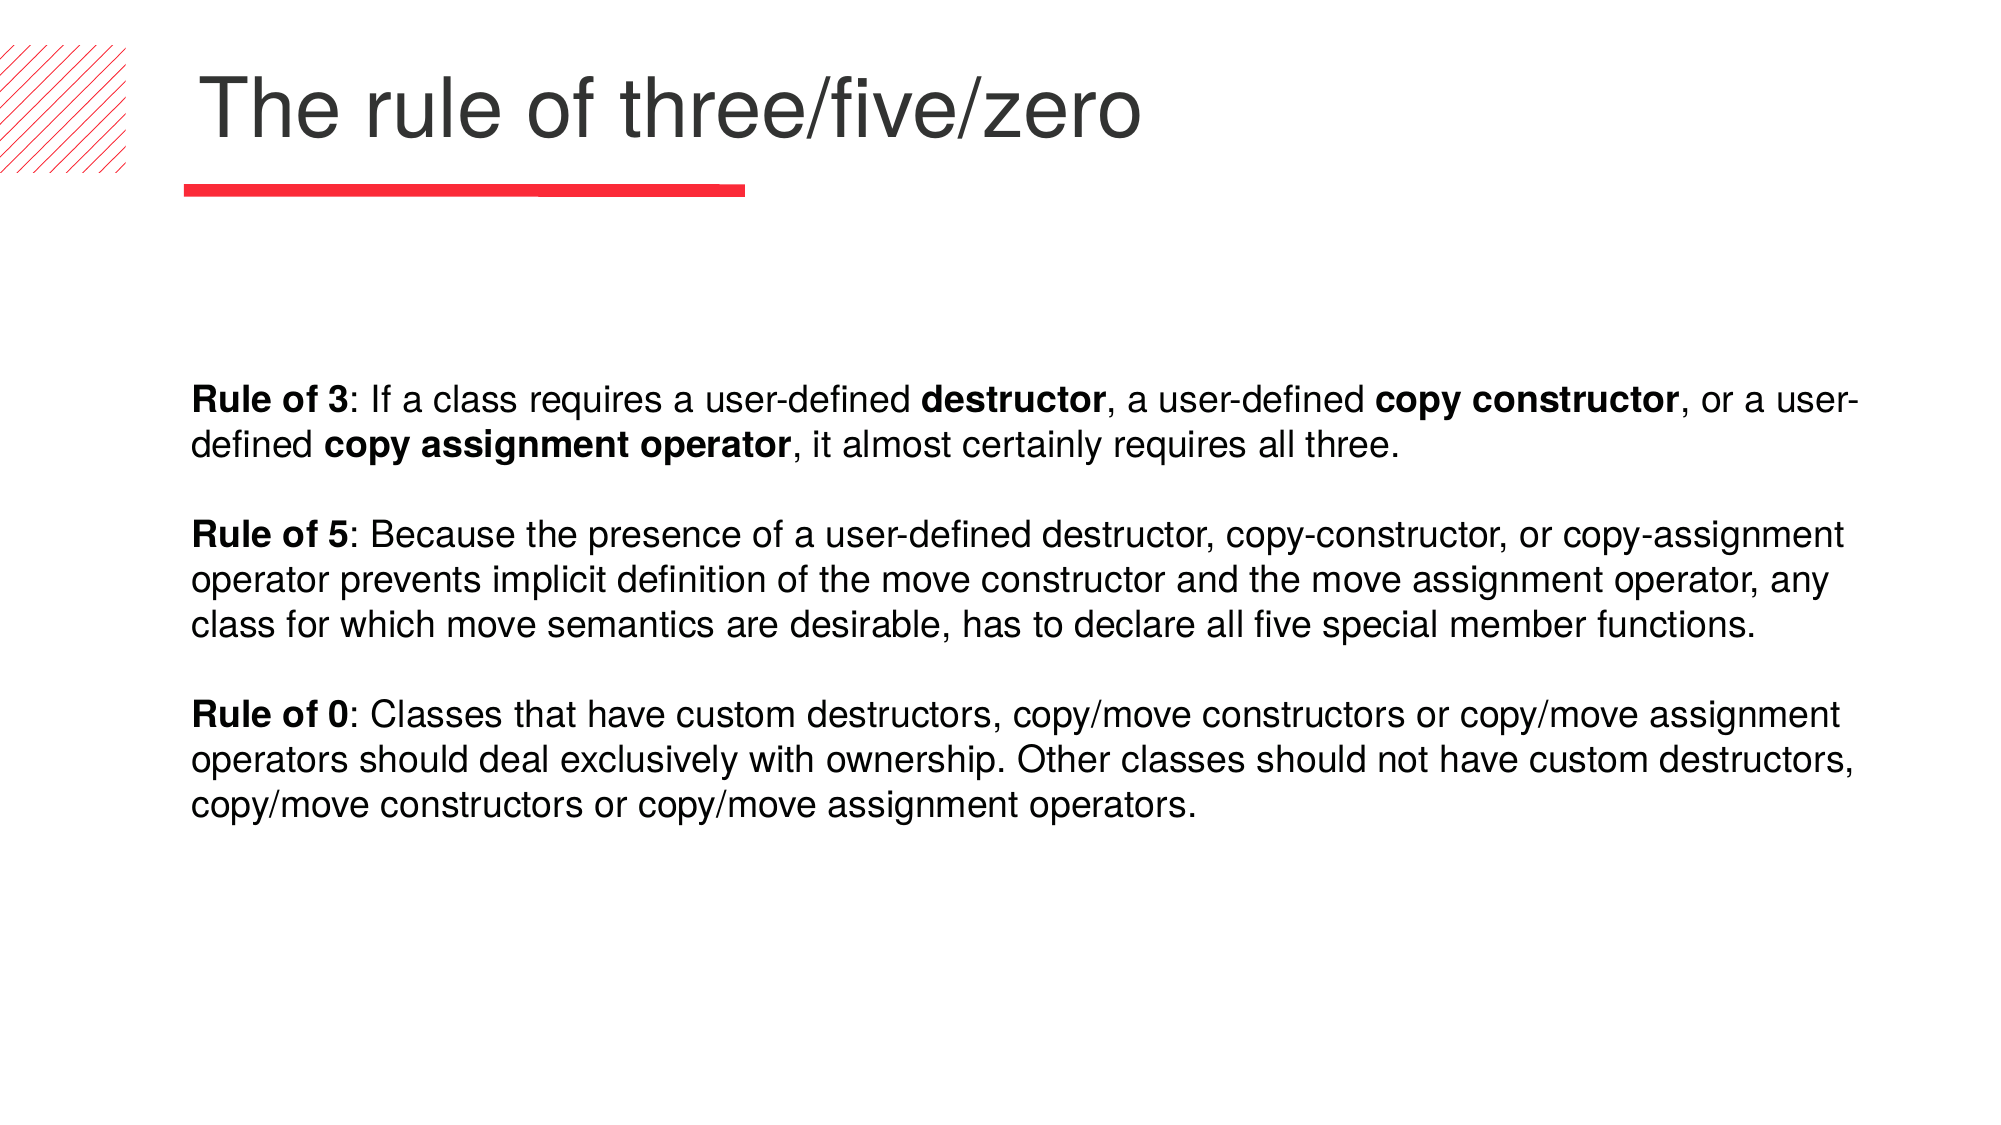

The rule of three/five/zero
Rule of 3: If a class requires a user-defined destructor, a user-defined copy constructor, or a user-defined copy assignment operator, it almost certainly requires all three.

Rule of 5: Because the presence of a user-defined destructor, copy-constructor, or copy-assignment operator prevents implicit definition of the move constructor and the move assignment operator, any class for which move semantics are desirable, has to declare all five special member functions.

Rule of 0: Classes that have custom destructors, copy/move constructors or copy/move assignment operators should deal exclusively with ownership. Other classes should not have custom destructors, copy/move constructors or copy/move assignment operators.